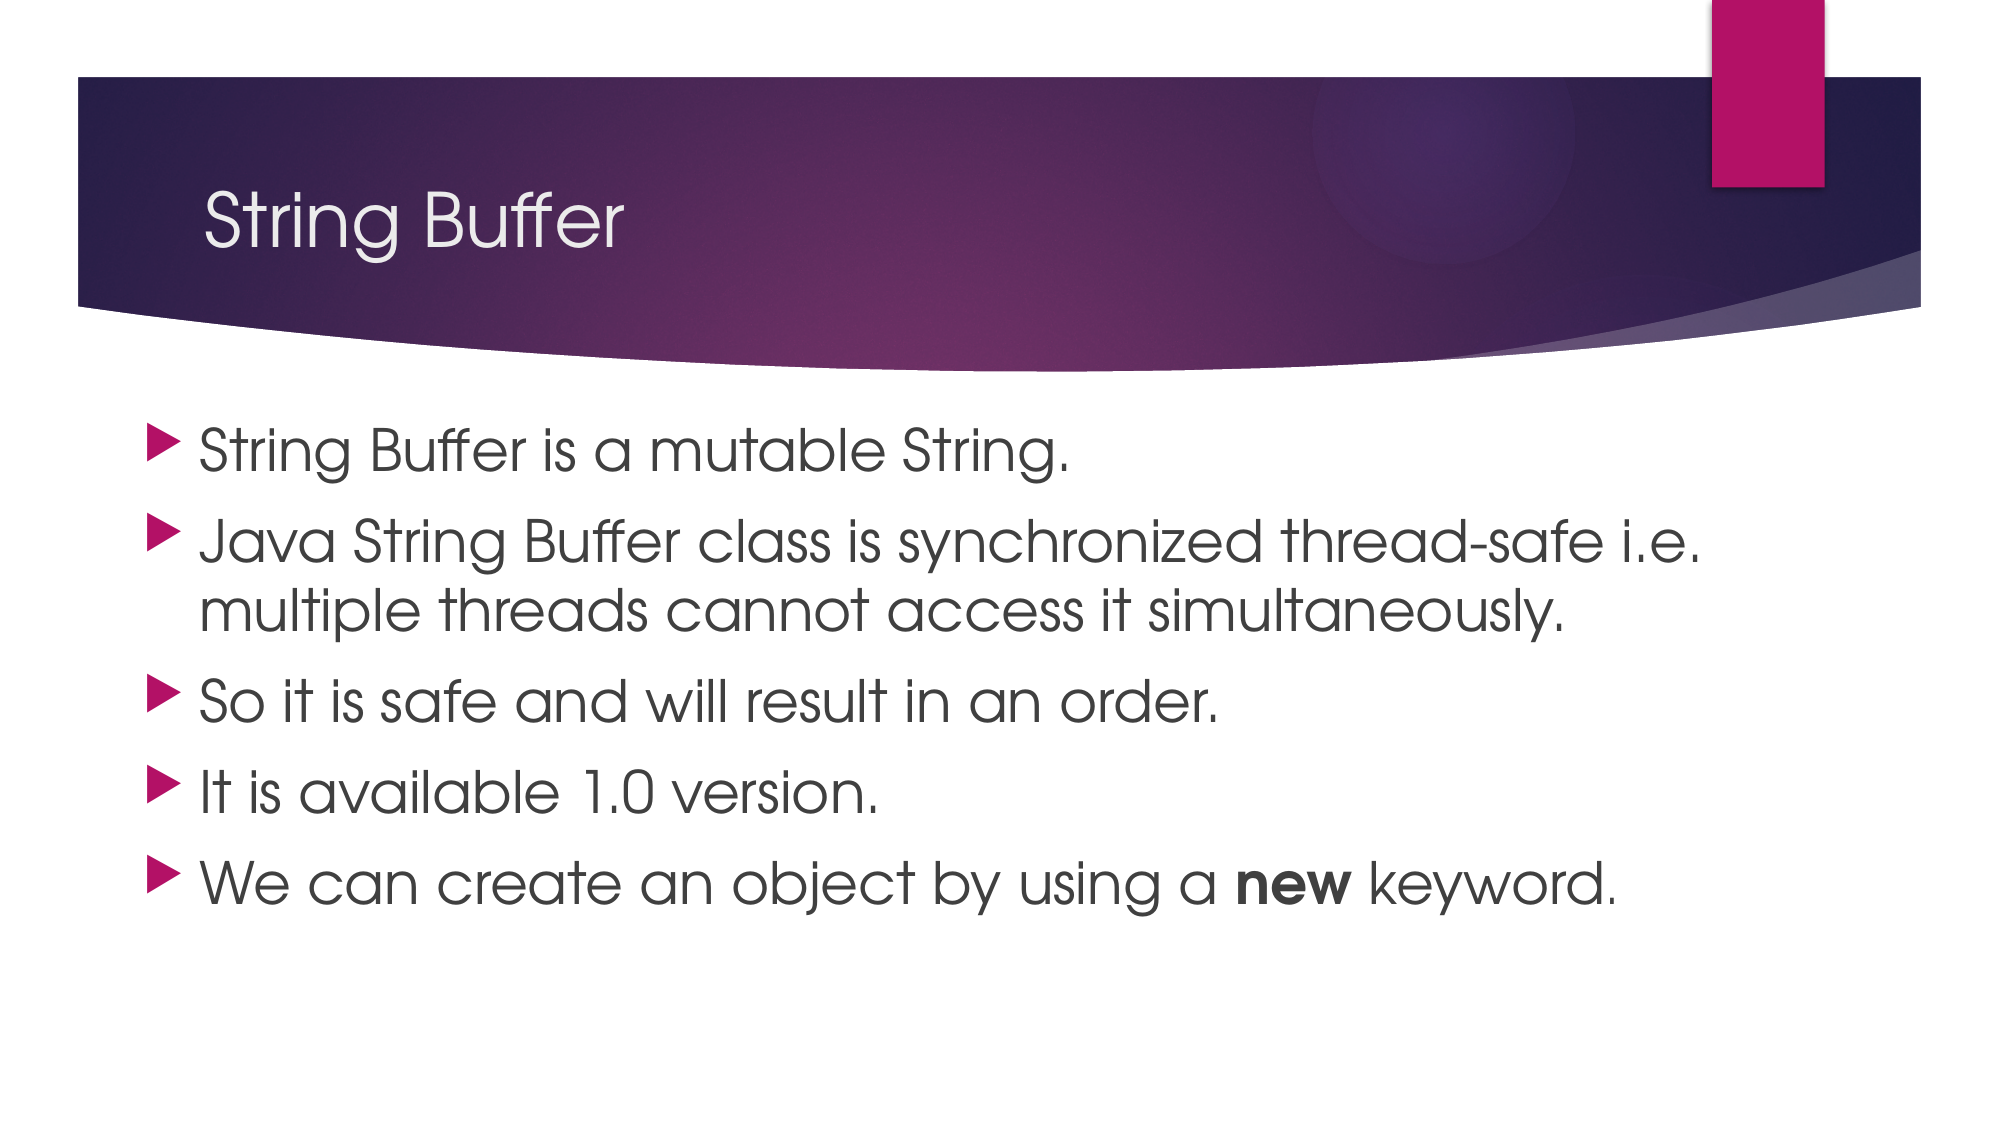

# String Buffer
String Buffer is a mutable String.
Java String Buffer class is synchronized thread-safe i.e. multiple threads cannot access it simultaneously.
So it is safe and will result in an order.
It is available 1.0 version.
We can create an object by using a new keyword.